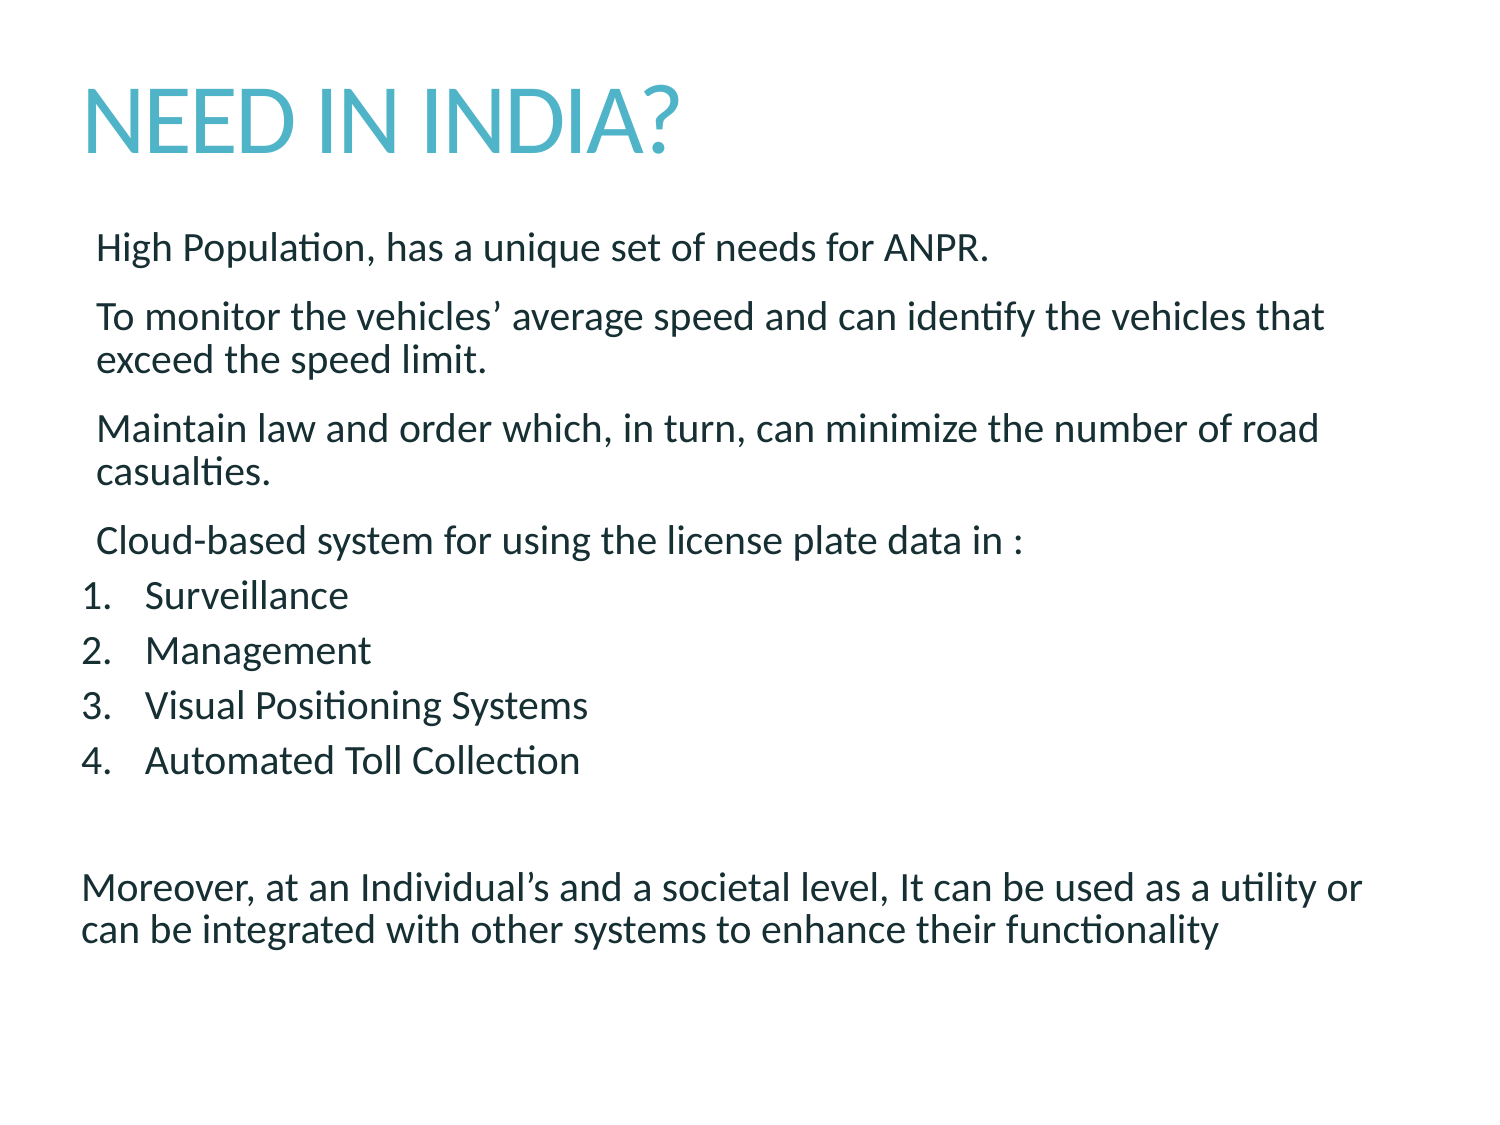

# NEED IN INDIA?

High Population, has a unique set of needs for ANPR.
To monitor the vehicles’ average speed and can identify the vehicles that exceed the speed limit.
Maintain law and order which, in turn, can minimize the number of road casualties.
Cloud-based system for using the license plate data in :
Surveillance
Management
Visual Positioning Systems
Automated Toll Collection

Moreover, at an Individual’s and a societal level, It can be used as a utility or can be integrated with other systems to enhance their functionality